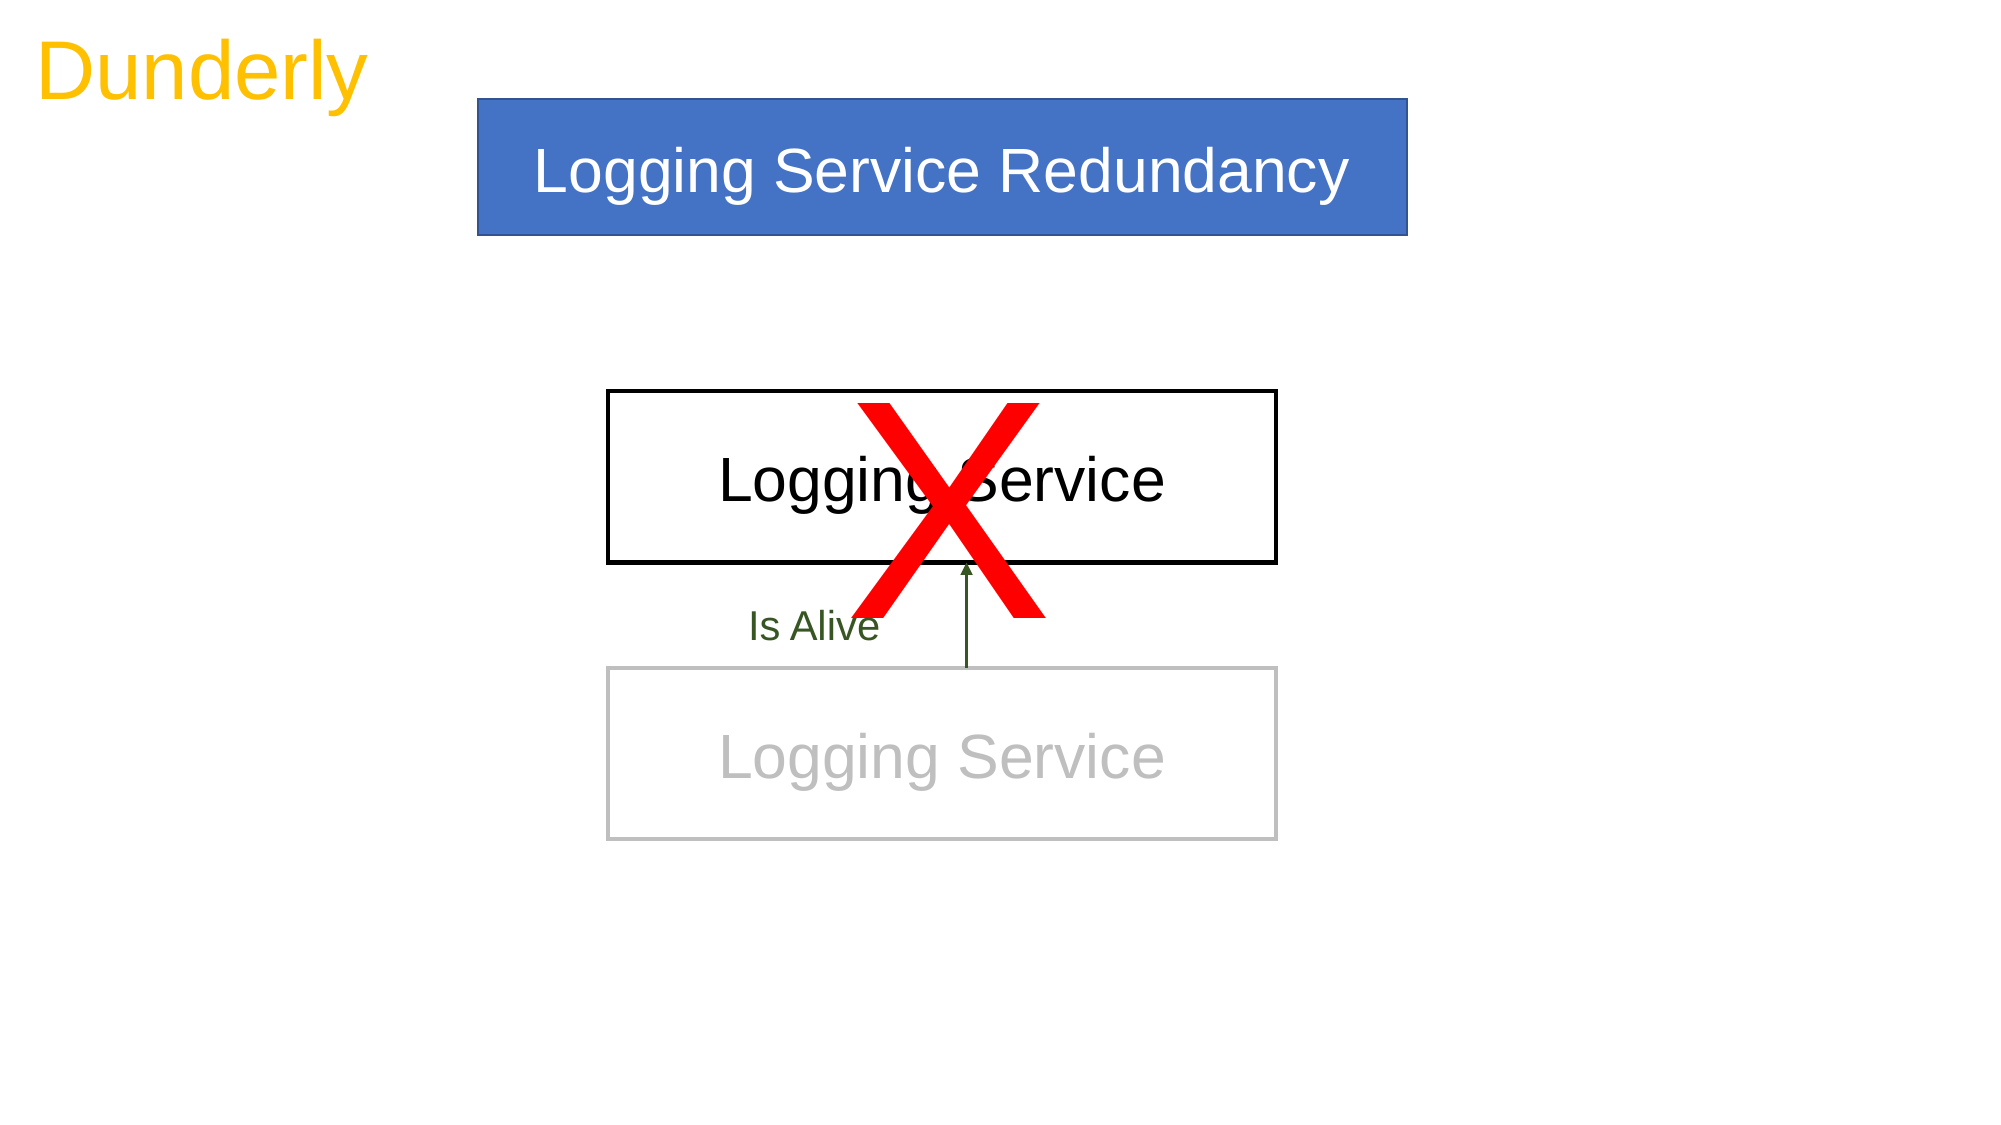

Dunderly
Logging Service Redundancy
X
Logging Service
Is Alive
Logging Service